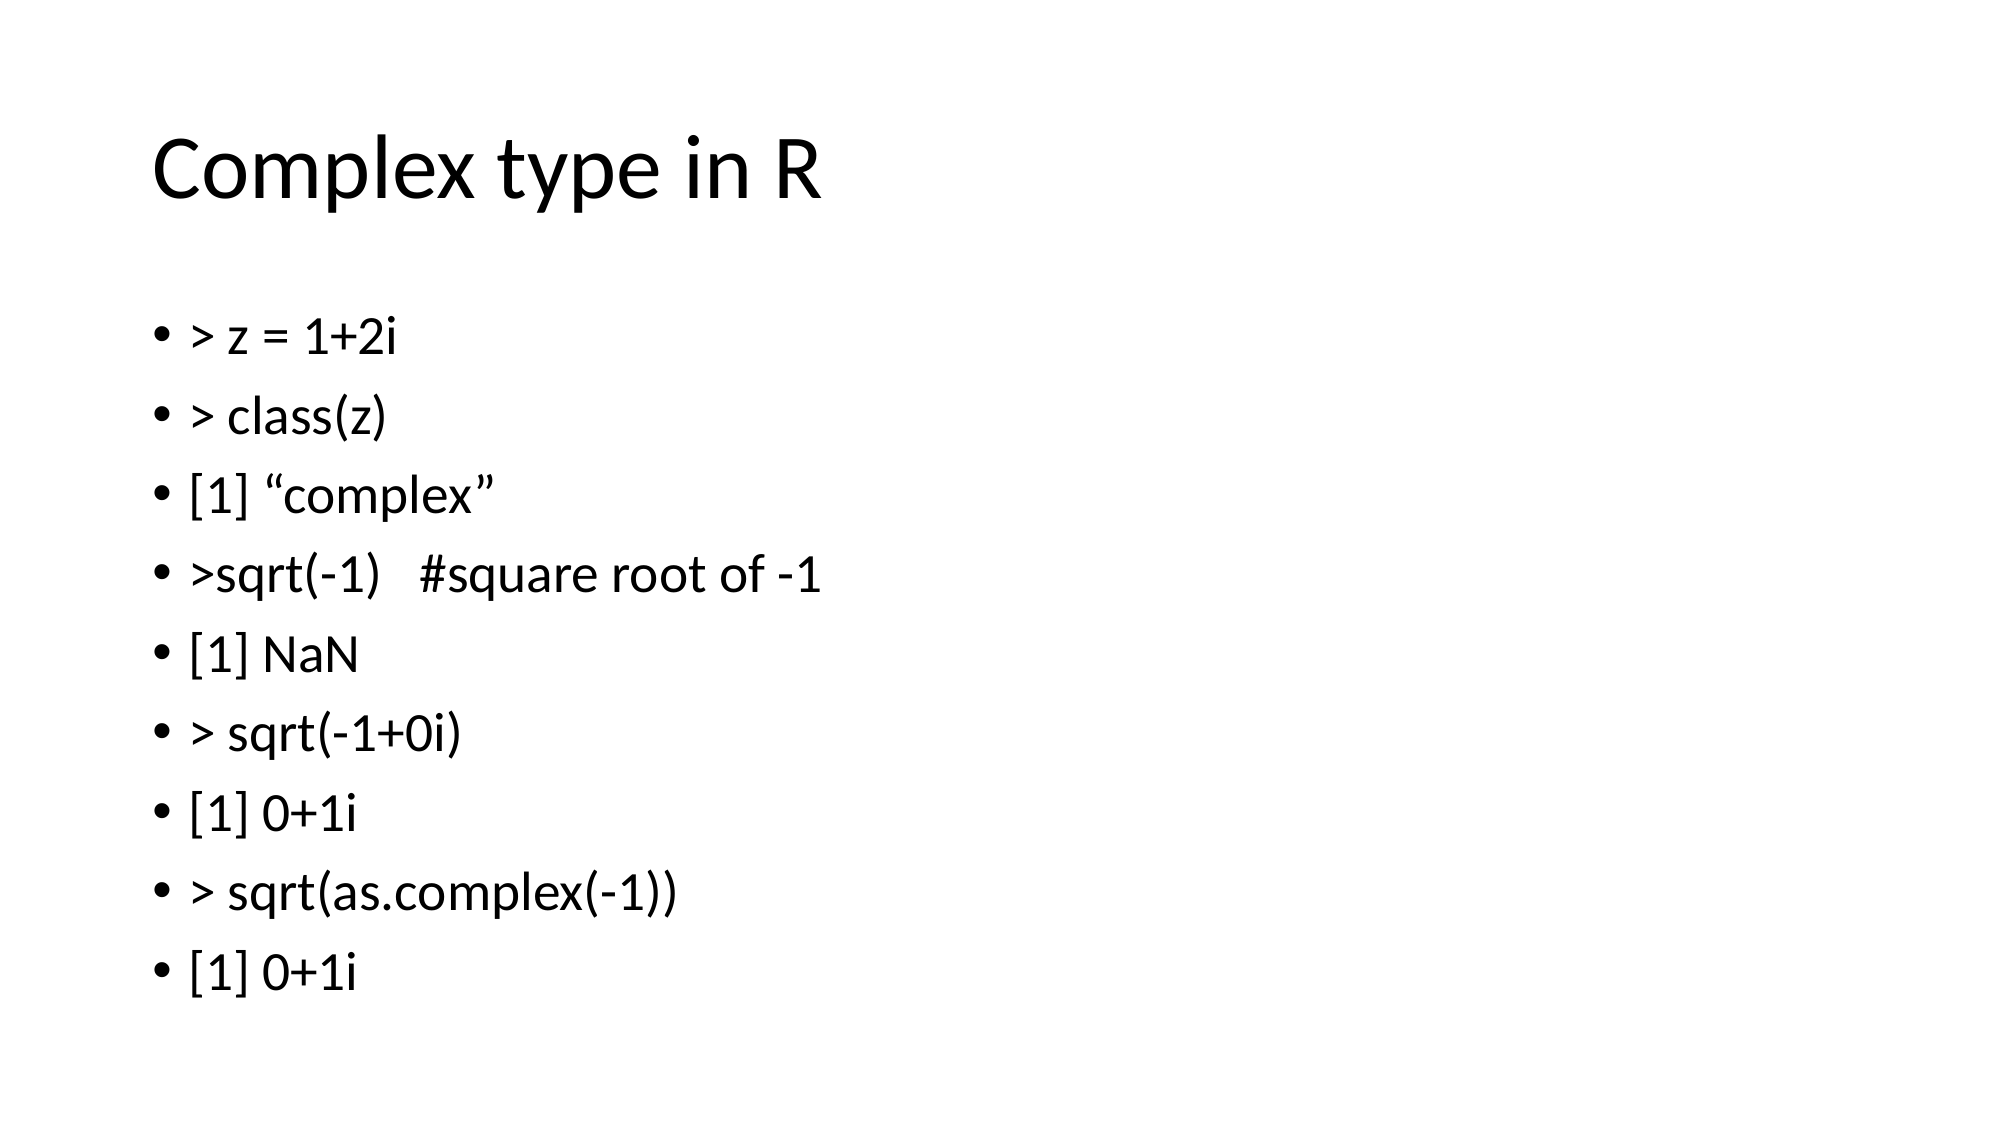

# Complex type in R
> z = 1+2i
> class(z)
[1] “complex”
>sqrt(-1)   #square root of -1
[1] NaN
> sqrt(-1+0i)
[1] 0+1i
> sqrt(as.complex(-1))
[1] 0+1i